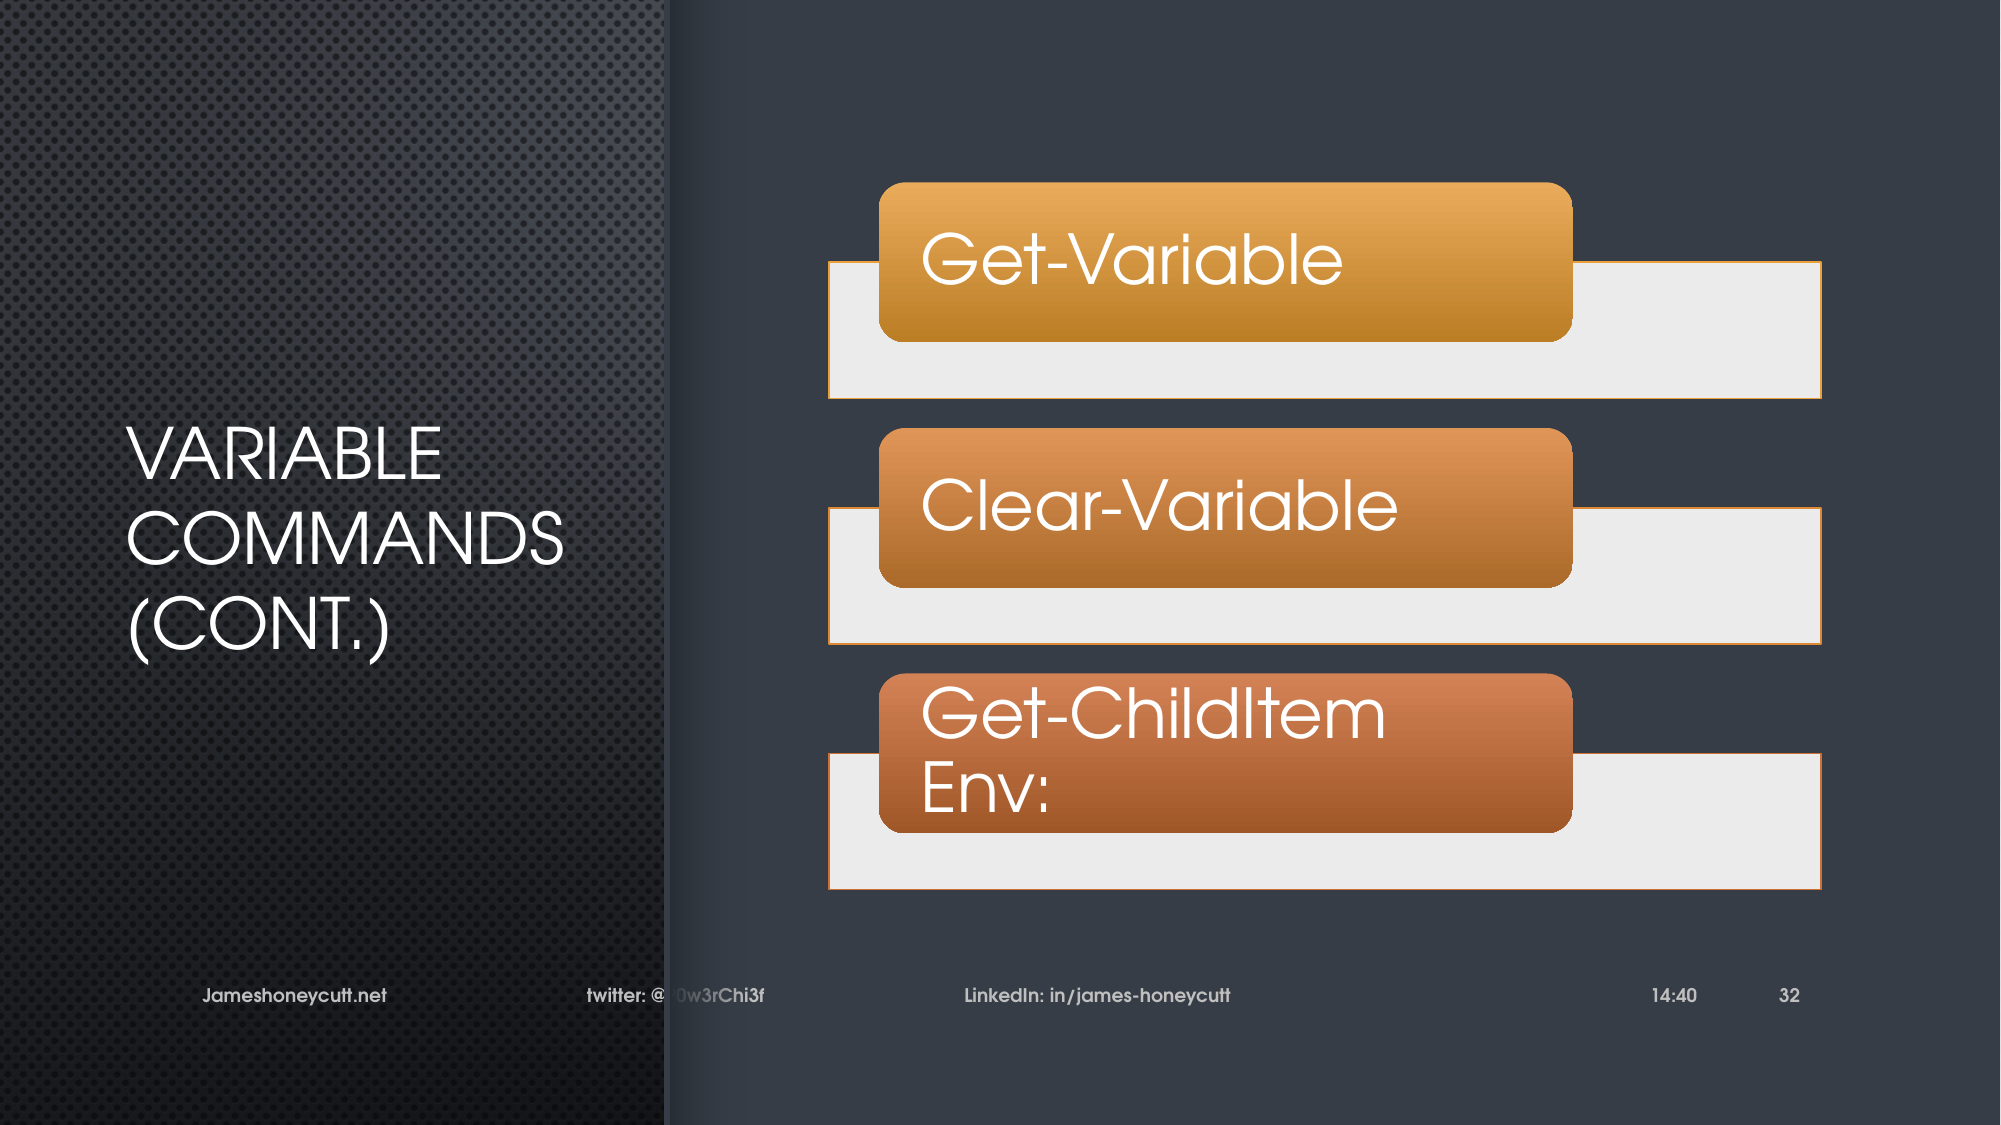

Get-Variable
Clear-Variable
Get-ChildItem Env:
# Variable Commands (Cont.)

Jameshoneycutt.net                                      twitter: @P0w3rChi3f                                      LinkedIn: in/james-honeycutt
14:40
32